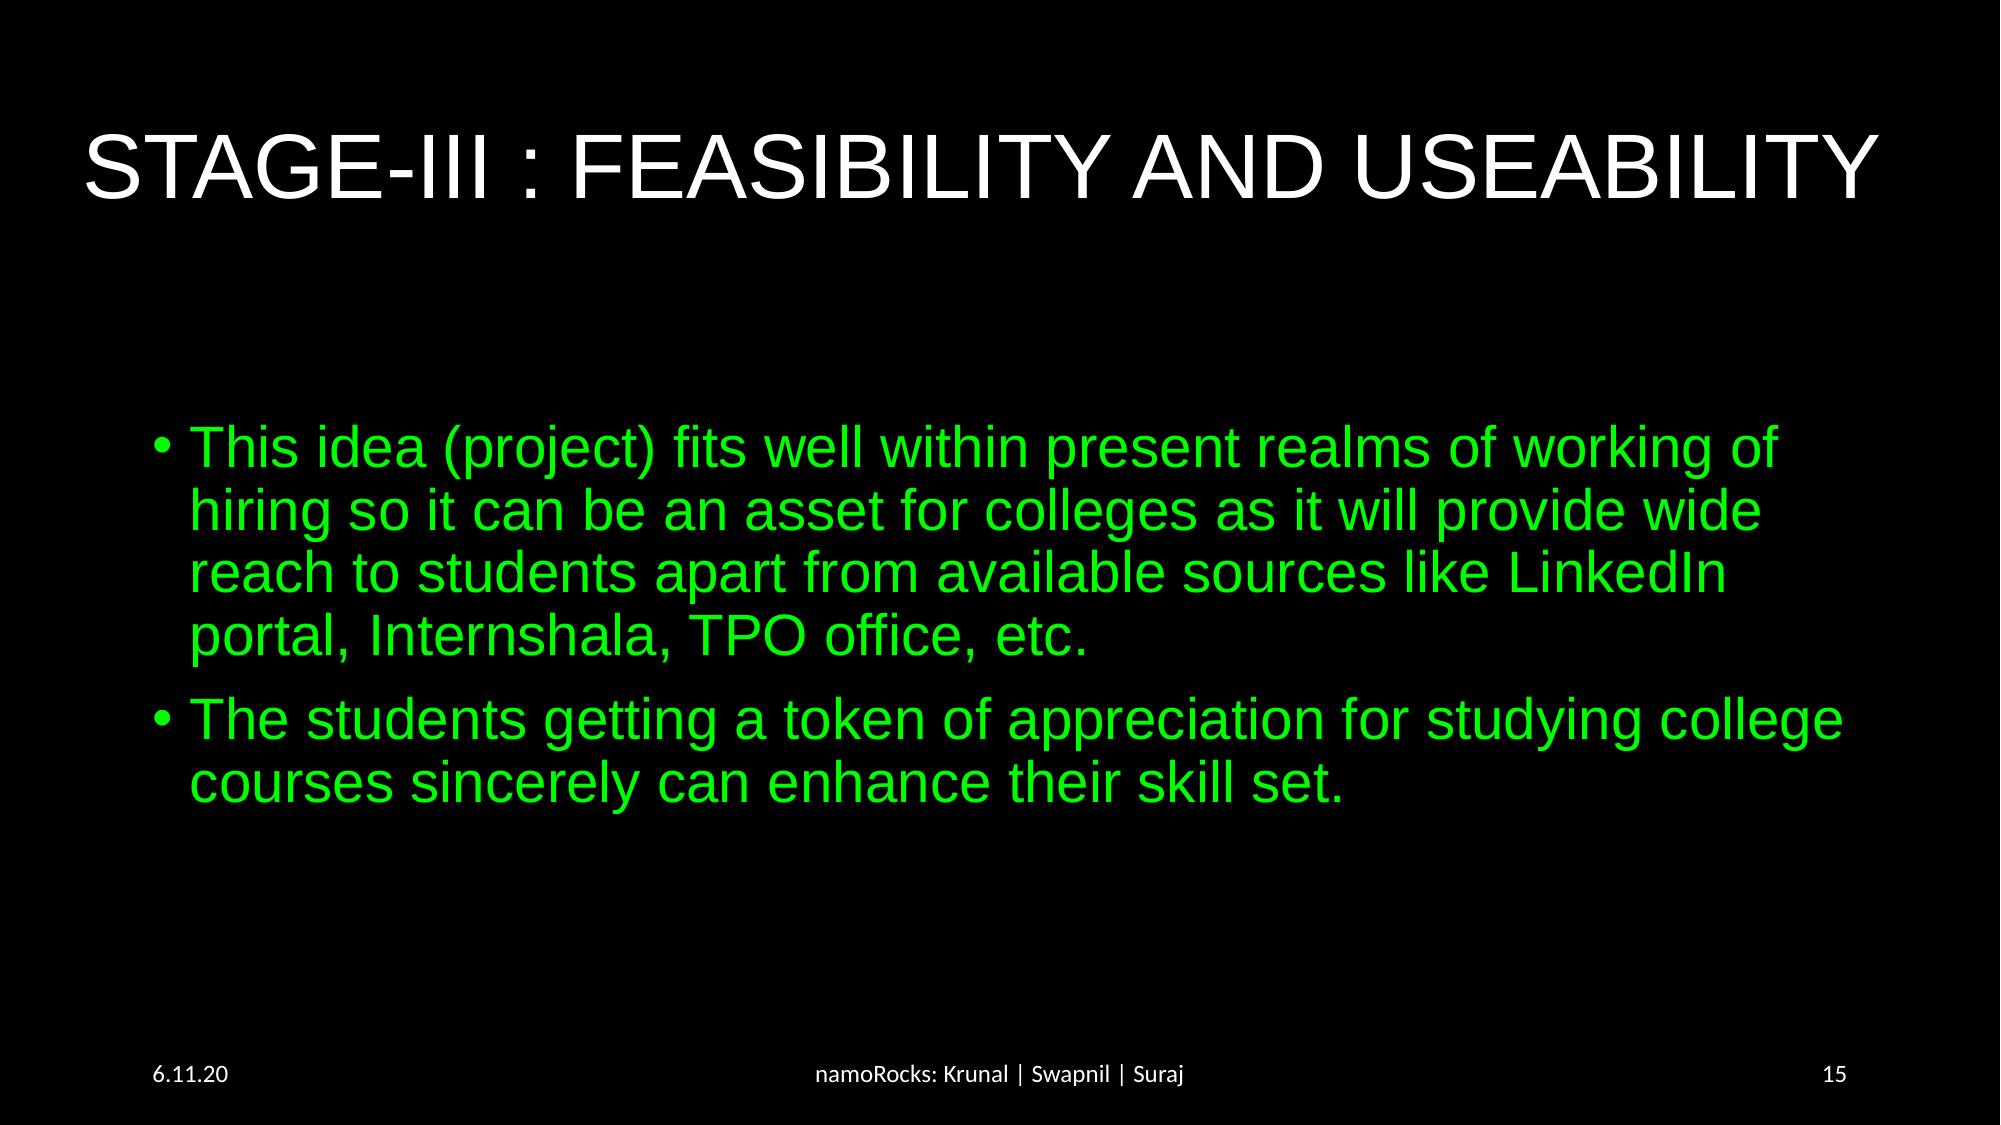

# STAGE-III : FEASIBILITY AND USEABILITY
This idea (project) fits well within present realms of working of hiring so it can be an asset for colleges as it will provide wide reach to students apart from available sources like LinkedIn portal, Internshala, TPO office, etc.
The students getting a token of appreciation for studying college courses sincerely can enhance their skill set.
6.11.20
namoRocks: Krunal | Swapnil | Suraj
15